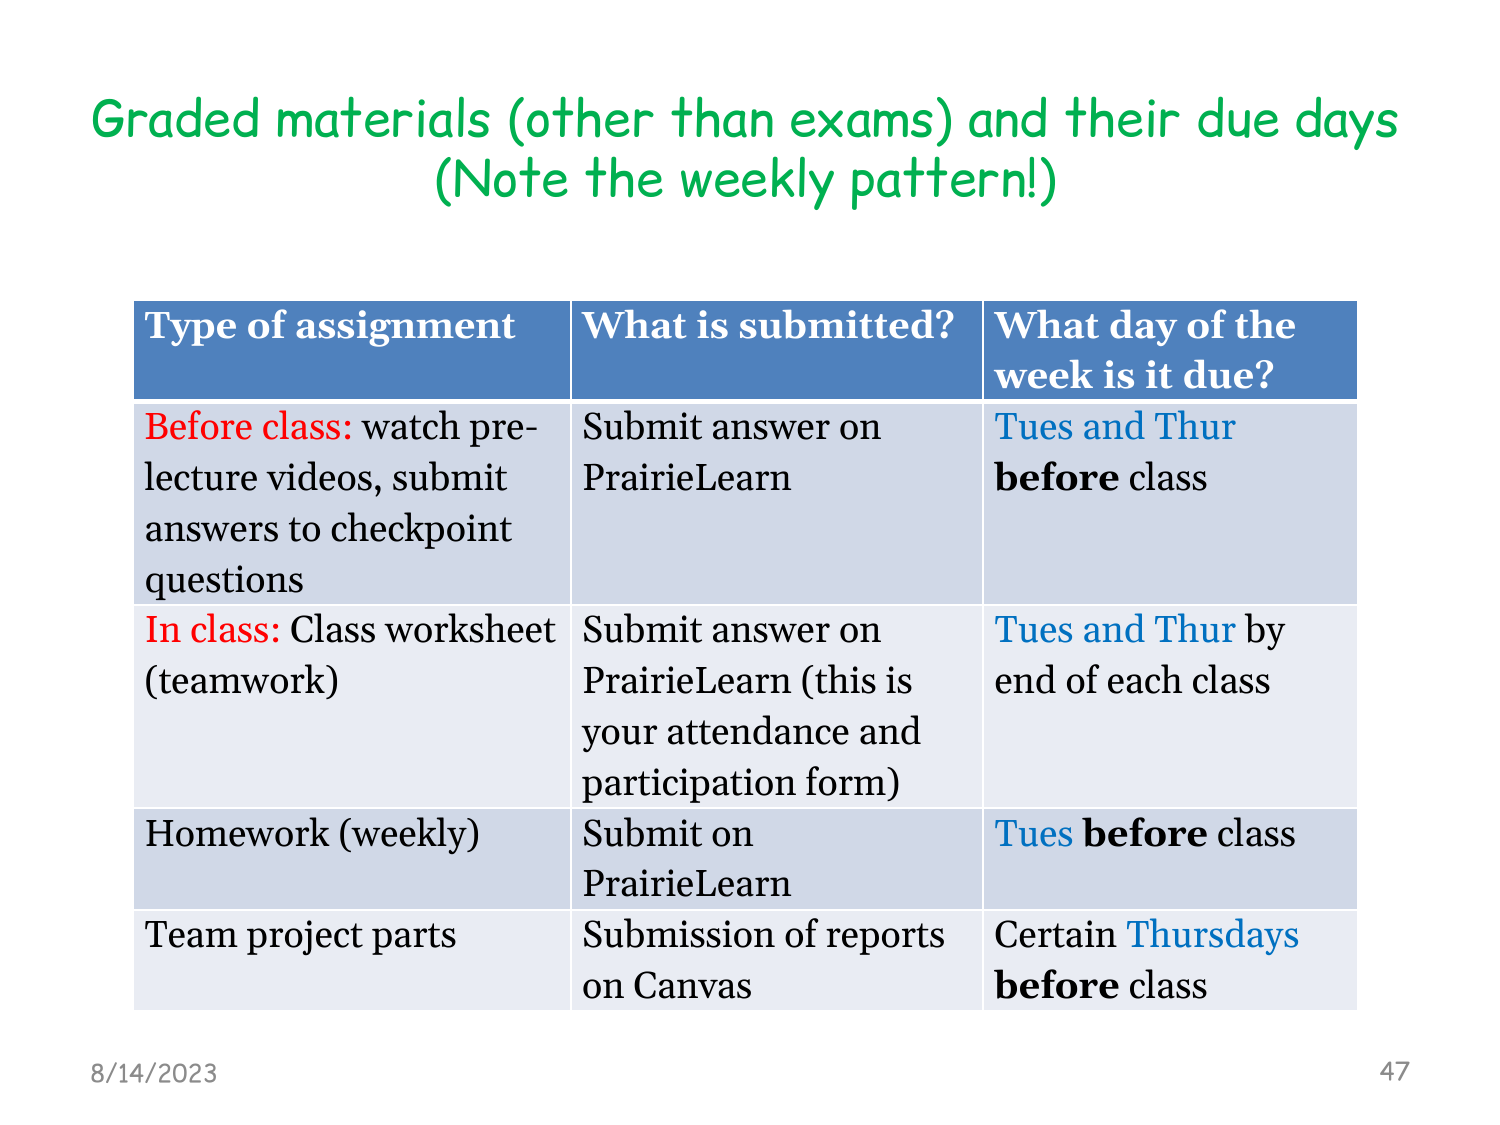

# Graded materials (other than exams) and their due days (Note the weekly pattern!)
| Type of assignment | What is submitted? | What day of the week is it due? |
| --- | --- | --- |
| Before class: watch pre-lecture videos, submit answers to checkpoint questions | Submit answer on PrairieLearn | Tues and Thur before class |
| In class: Class worksheet (teamwork) | Submit answer on PrairieLearn (this is your attendance and participation form) | Tues and Thur by end of each class |
| Homework (weekly) | Submit on PrairieLearn | Tues before class |
| Team project parts | Submission of reports on Canvas | Certain Thursdays before class |
8/14/2023
47